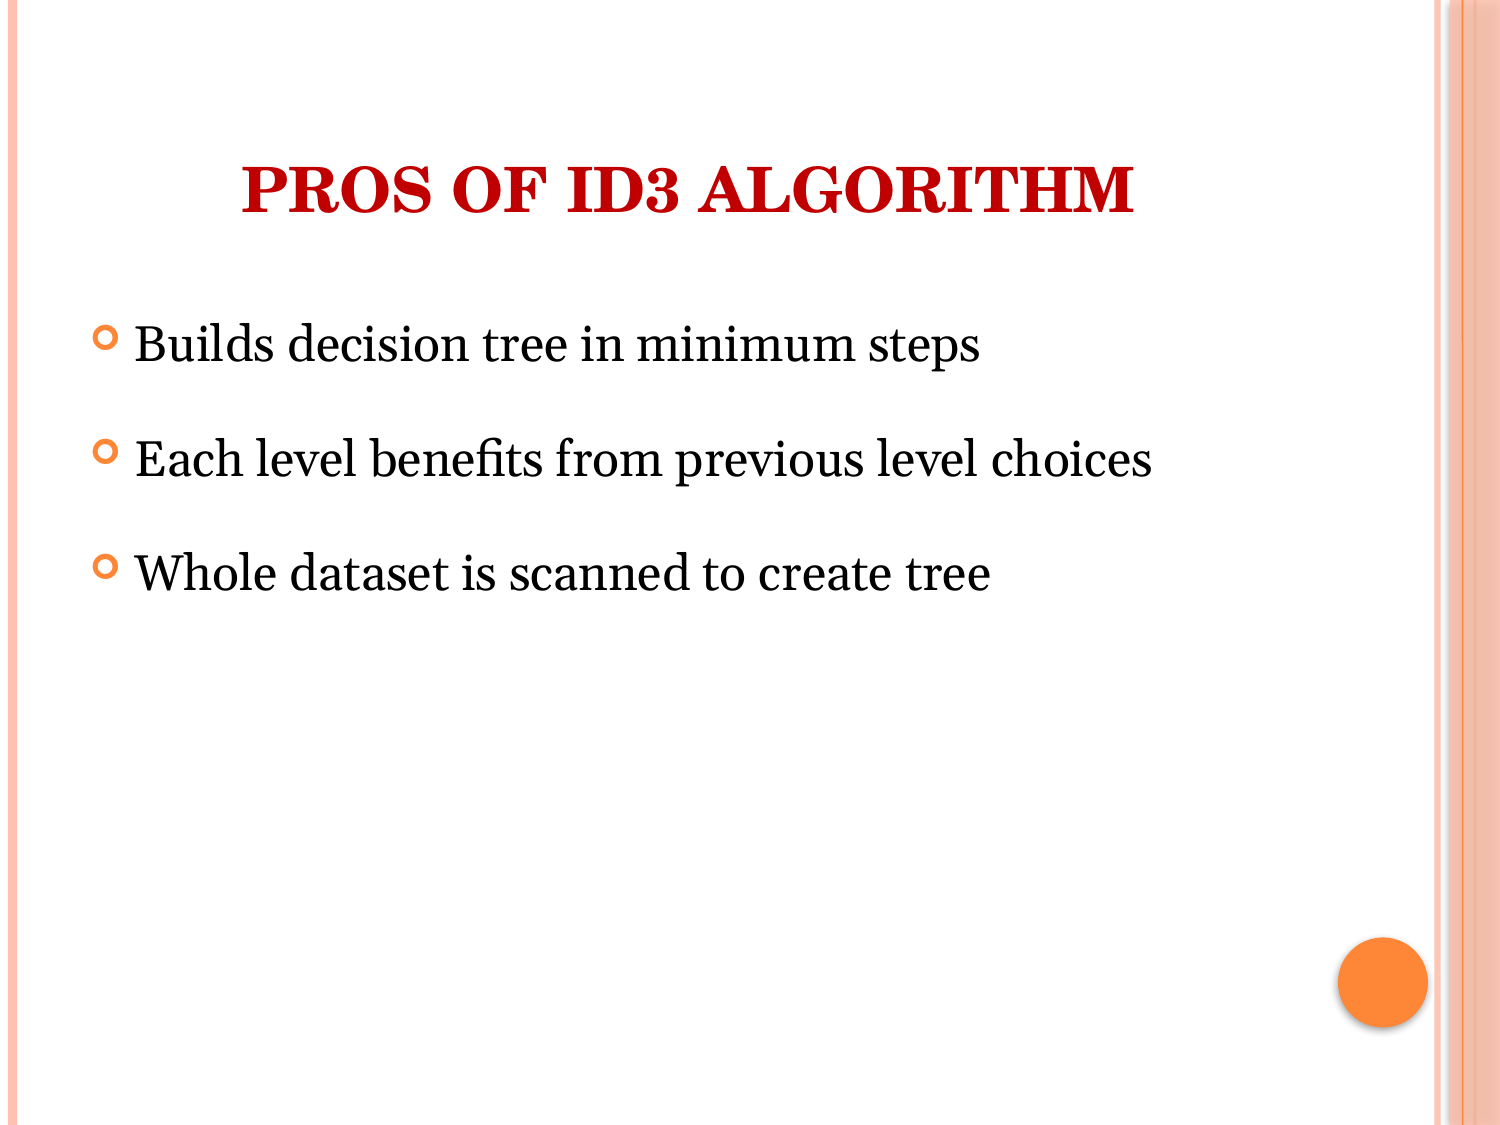

# Pros of ID3 Algorithm
Builds decision tree in minimum steps
Each level benefits from previous level choices
Whole dataset is scanned to create tree